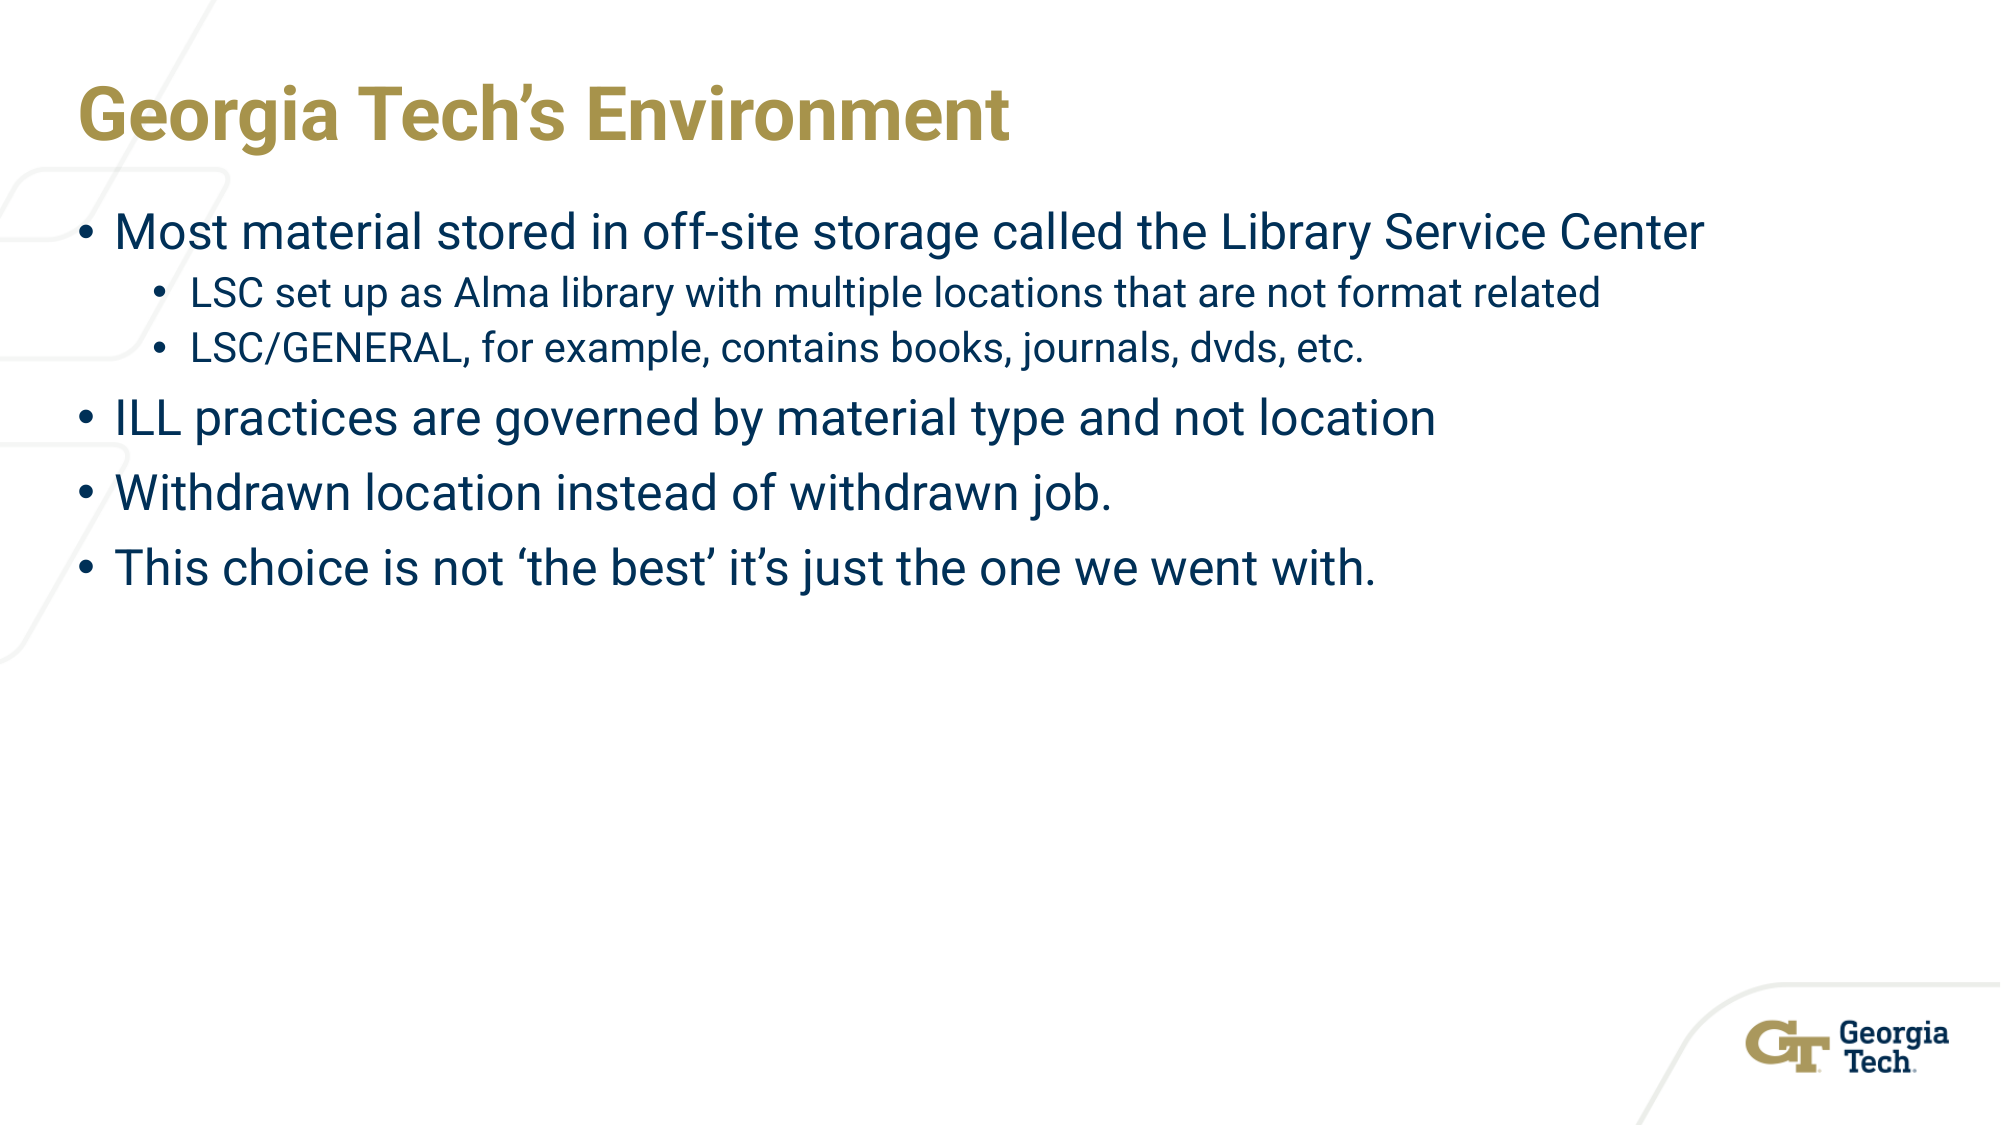

# Georgia Tech’s Environment
Most material stored in off-site storage called the Library Service Center
LSC set up as Alma library with multiple locations that are not format related
LSC/GENERAL, for example, contains books, journals, dvds, etc.
ILL practices are governed by material type and not location
Withdrawn location instead of withdrawn job.
This choice is not ‘the best’ it’s just the one we went with.